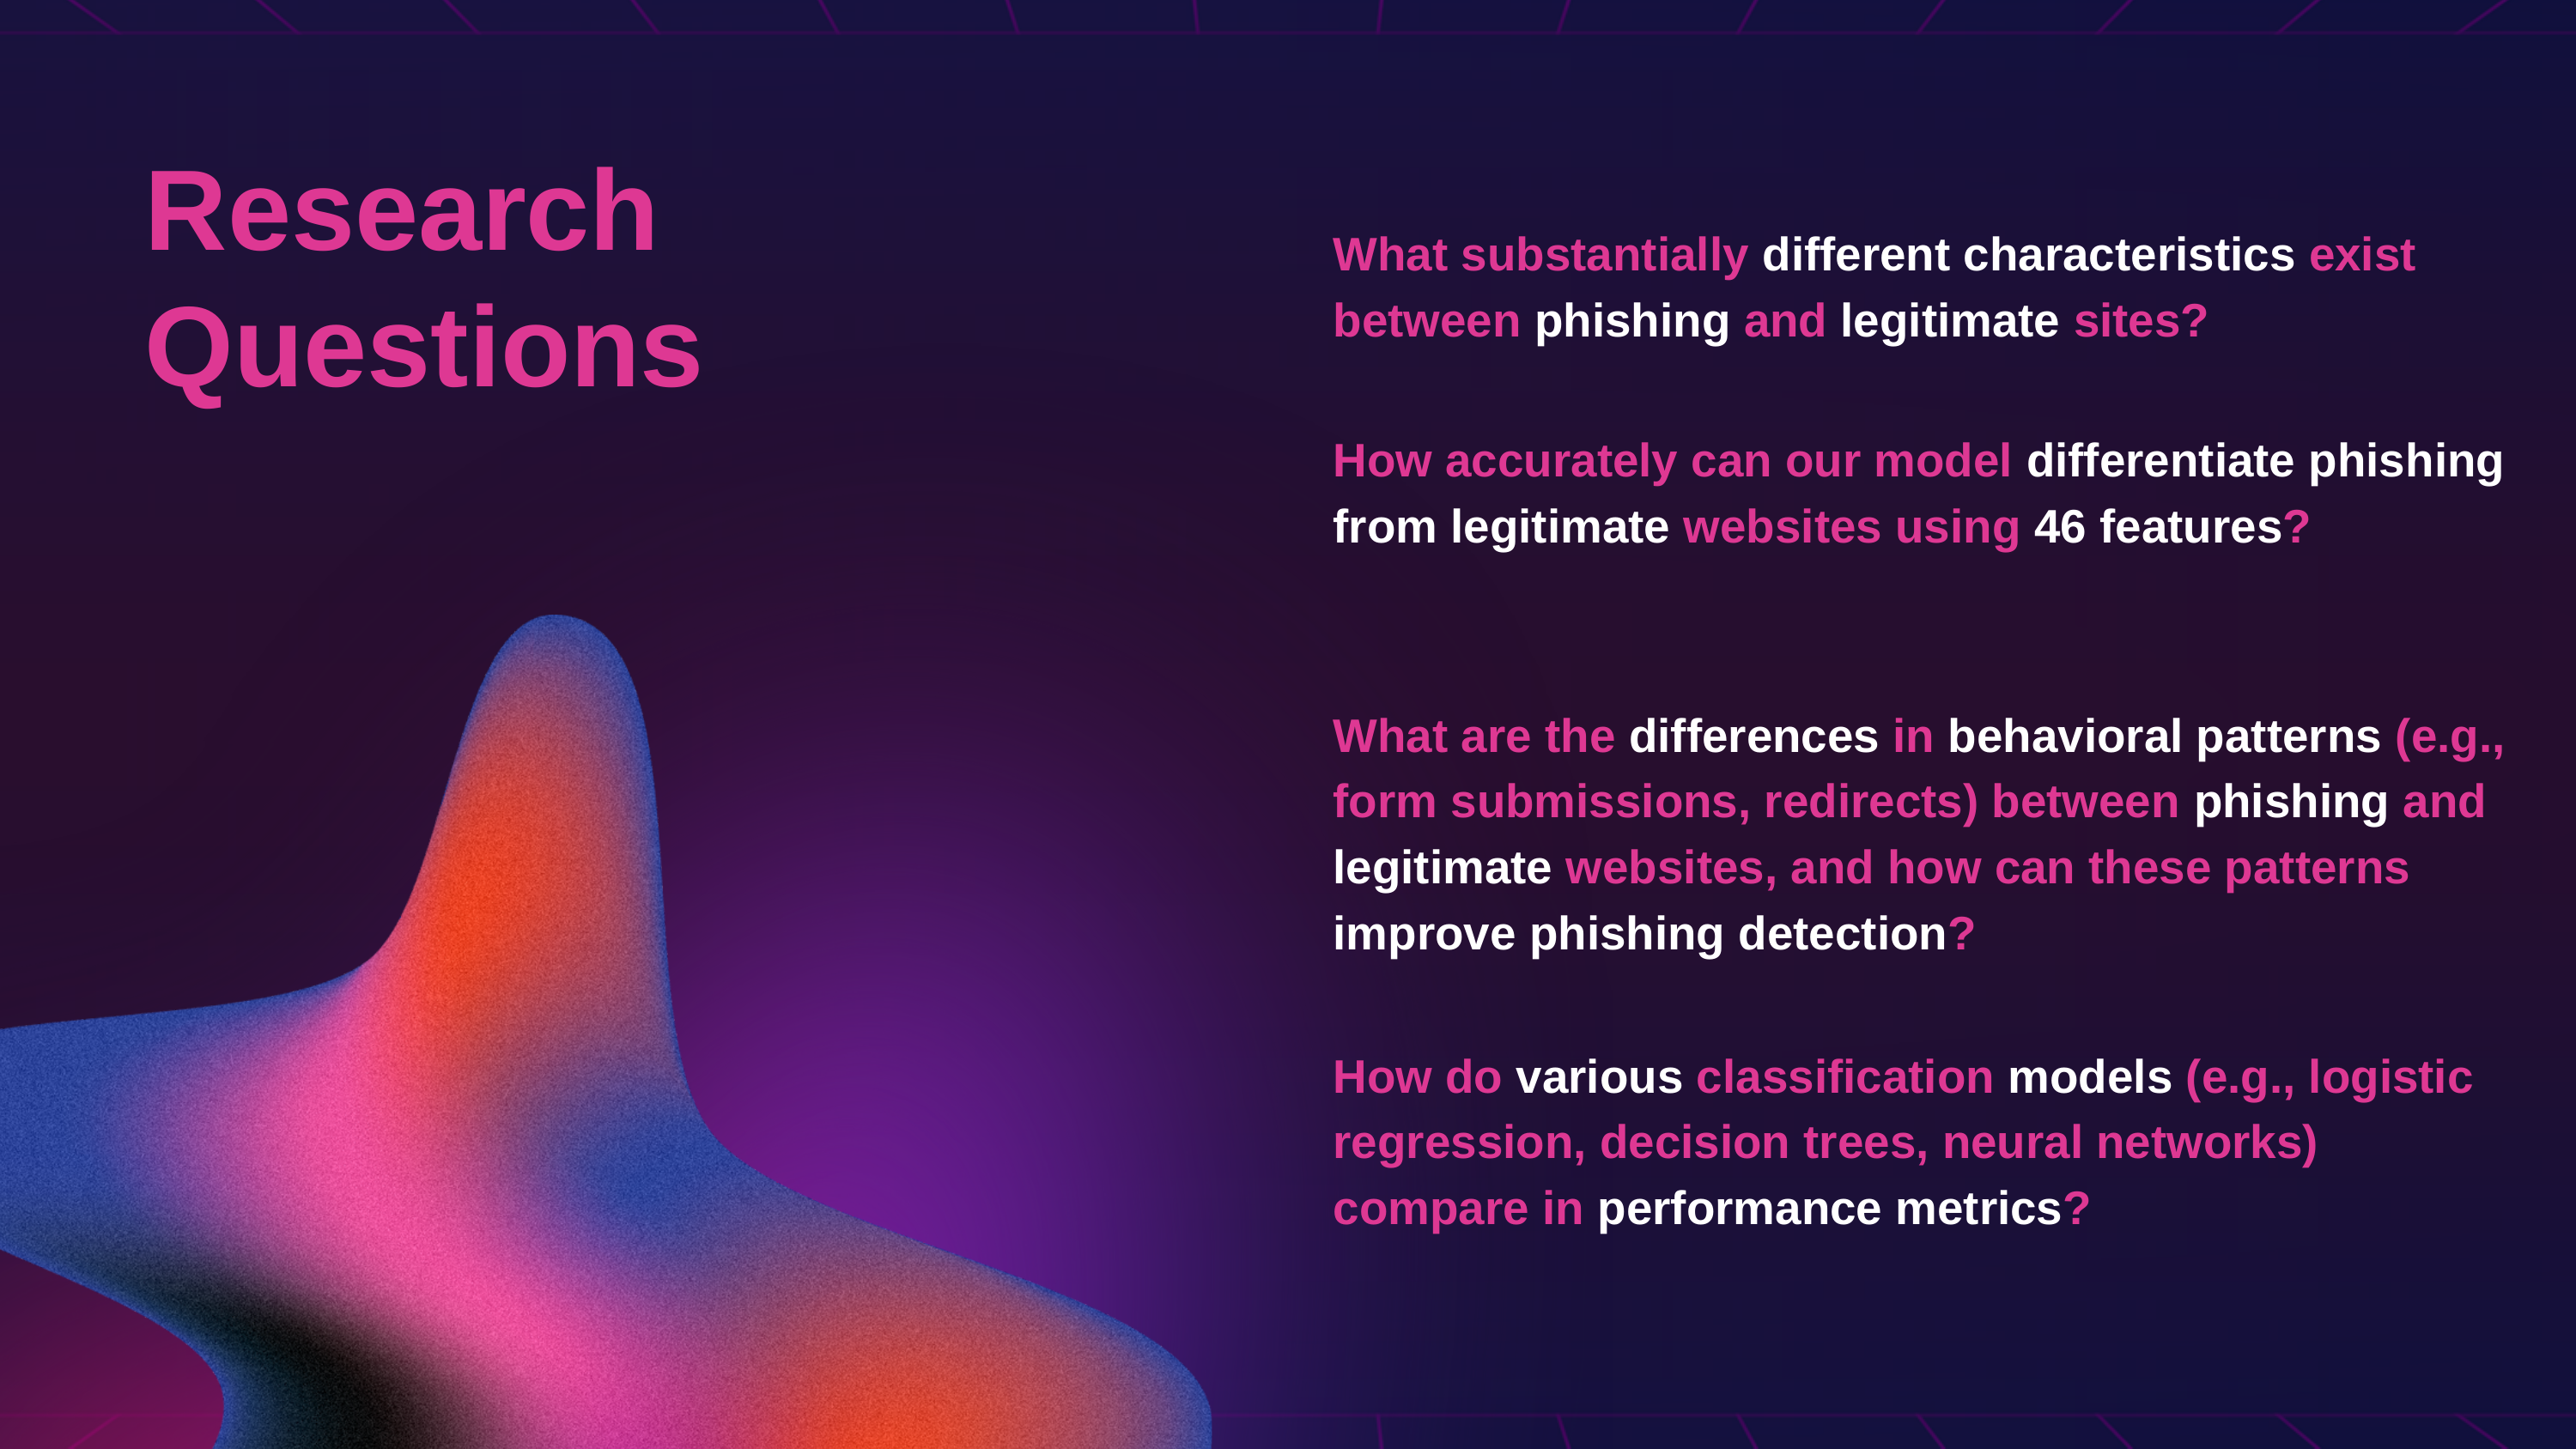

Research
Questions
What substantially different characteristics exist between phishing and legitimate sites?

How accurately can our model differentiate phishing from legitimate websites using 46 features?

What are the differences in behavioral patterns (e.g., form submissions, redirects) between phishing and legitimate websites, and how can these patterns improve phishing detection?
How do various classification models (e.g., logistic regression, decision trees, neural networks) compare in performance metrics?